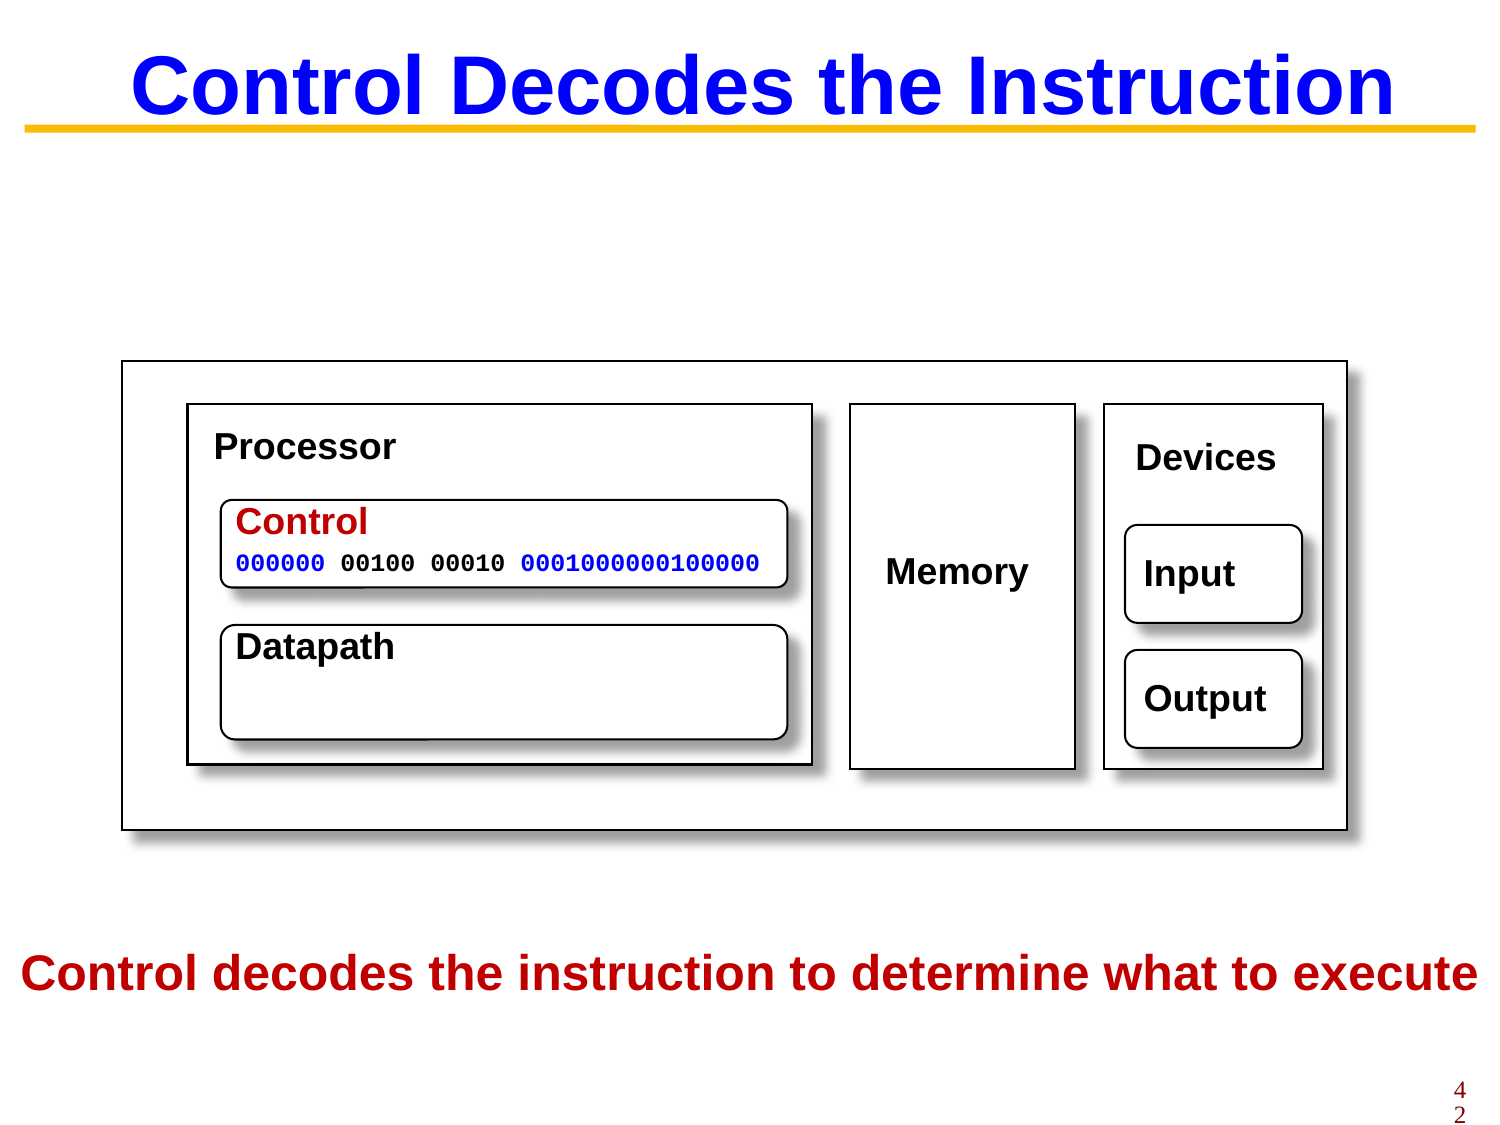

# Control Decodes the Instruction

 Processor
Devices

Control

000000 00100 00010 0001000000100000

Memory
Input

Datapath

Output
Control decodes the instruction to determine what to execute
42